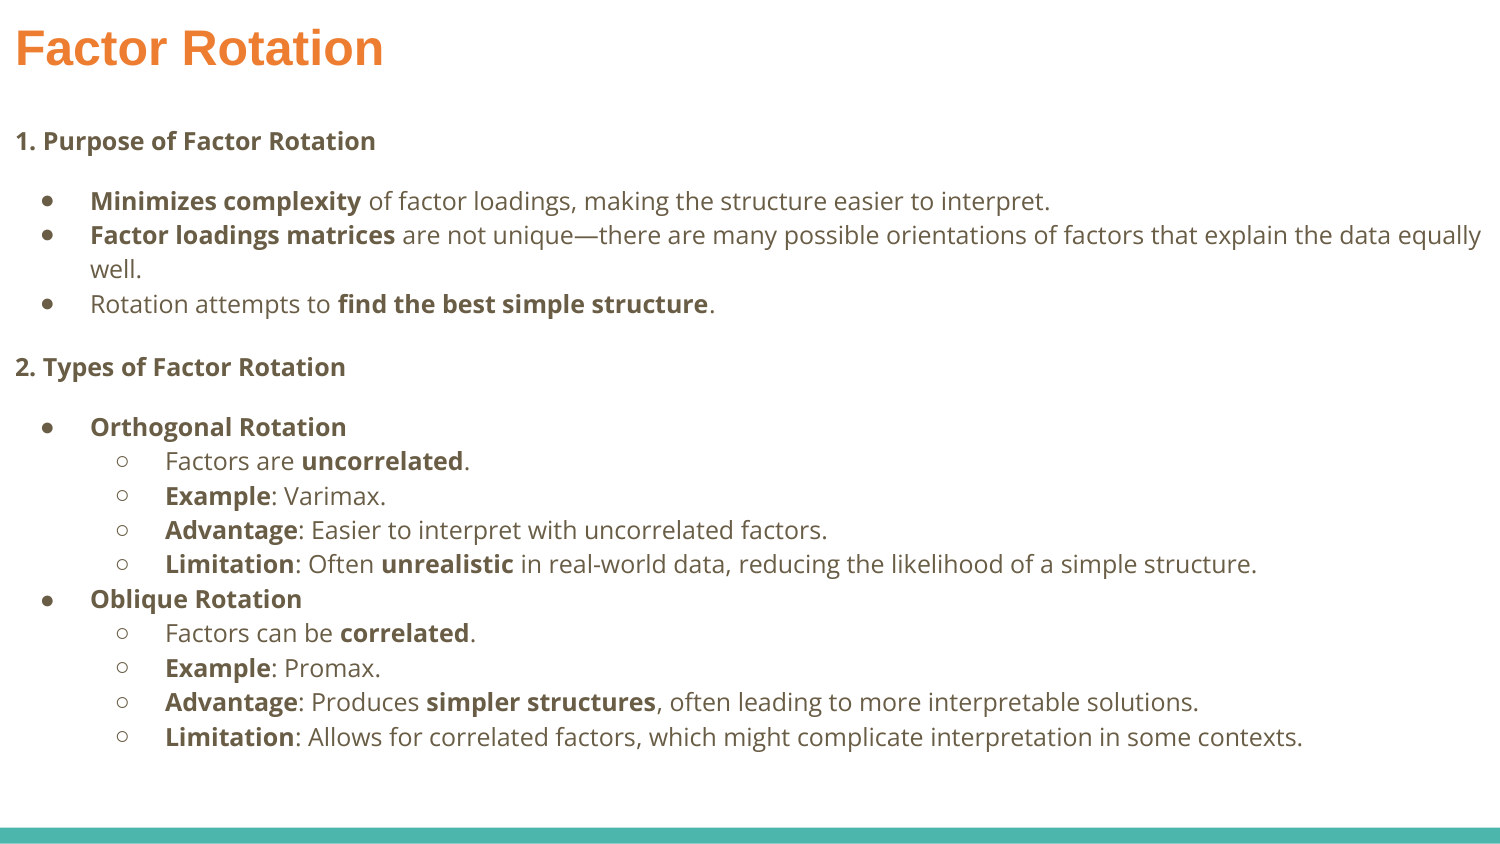

# Factor Rotation
1. Purpose of Factor Rotation
Minimizes complexity of factor loadings, making the structure easier to interpret.
Factor loadings matrices are not unique—there are many possible orientations of factors that explain the data equally well.
Rotation attempts to find the best simple structure.
2. Types of Factor Rotation
Orthogonal Rotation
Factors are uncorrelated.
Example: Varimax.
Advantage: Easier to interpret with uncorrelated factors.
Limitation: Often unrealistic in real-world data, reducing the likelihood of a simple structure.
Oblique Rotation
Factors can be correlated.
Example: Promax.
Advantage: Produces simpler structures, often leading to more interpretable solutions.
Limitation: Allows for correlated factors, which might complicate interpretation in some contexts.